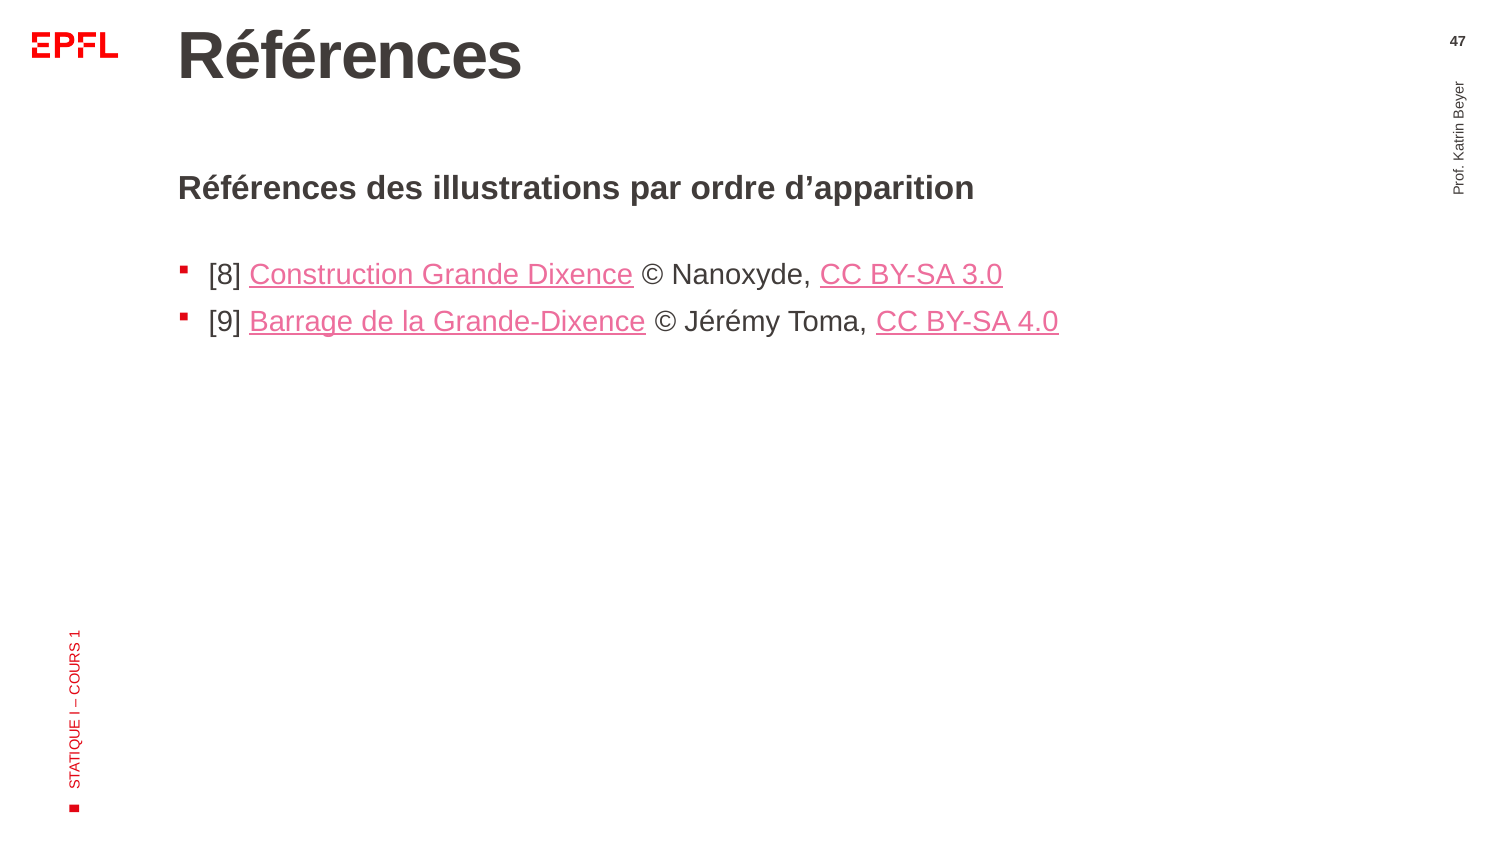

# Références
47
Références des illustrations par ordre d’apparition
[8] Construction Grande Dixence © Nanoxyde, CC BY-SA 3.0
[9] Barrage de la Grande-Dixence © Jérémy Toma, CC BY-SA 4.0

Prof. Katrin Beyer
STATIQUE I – COURS 1